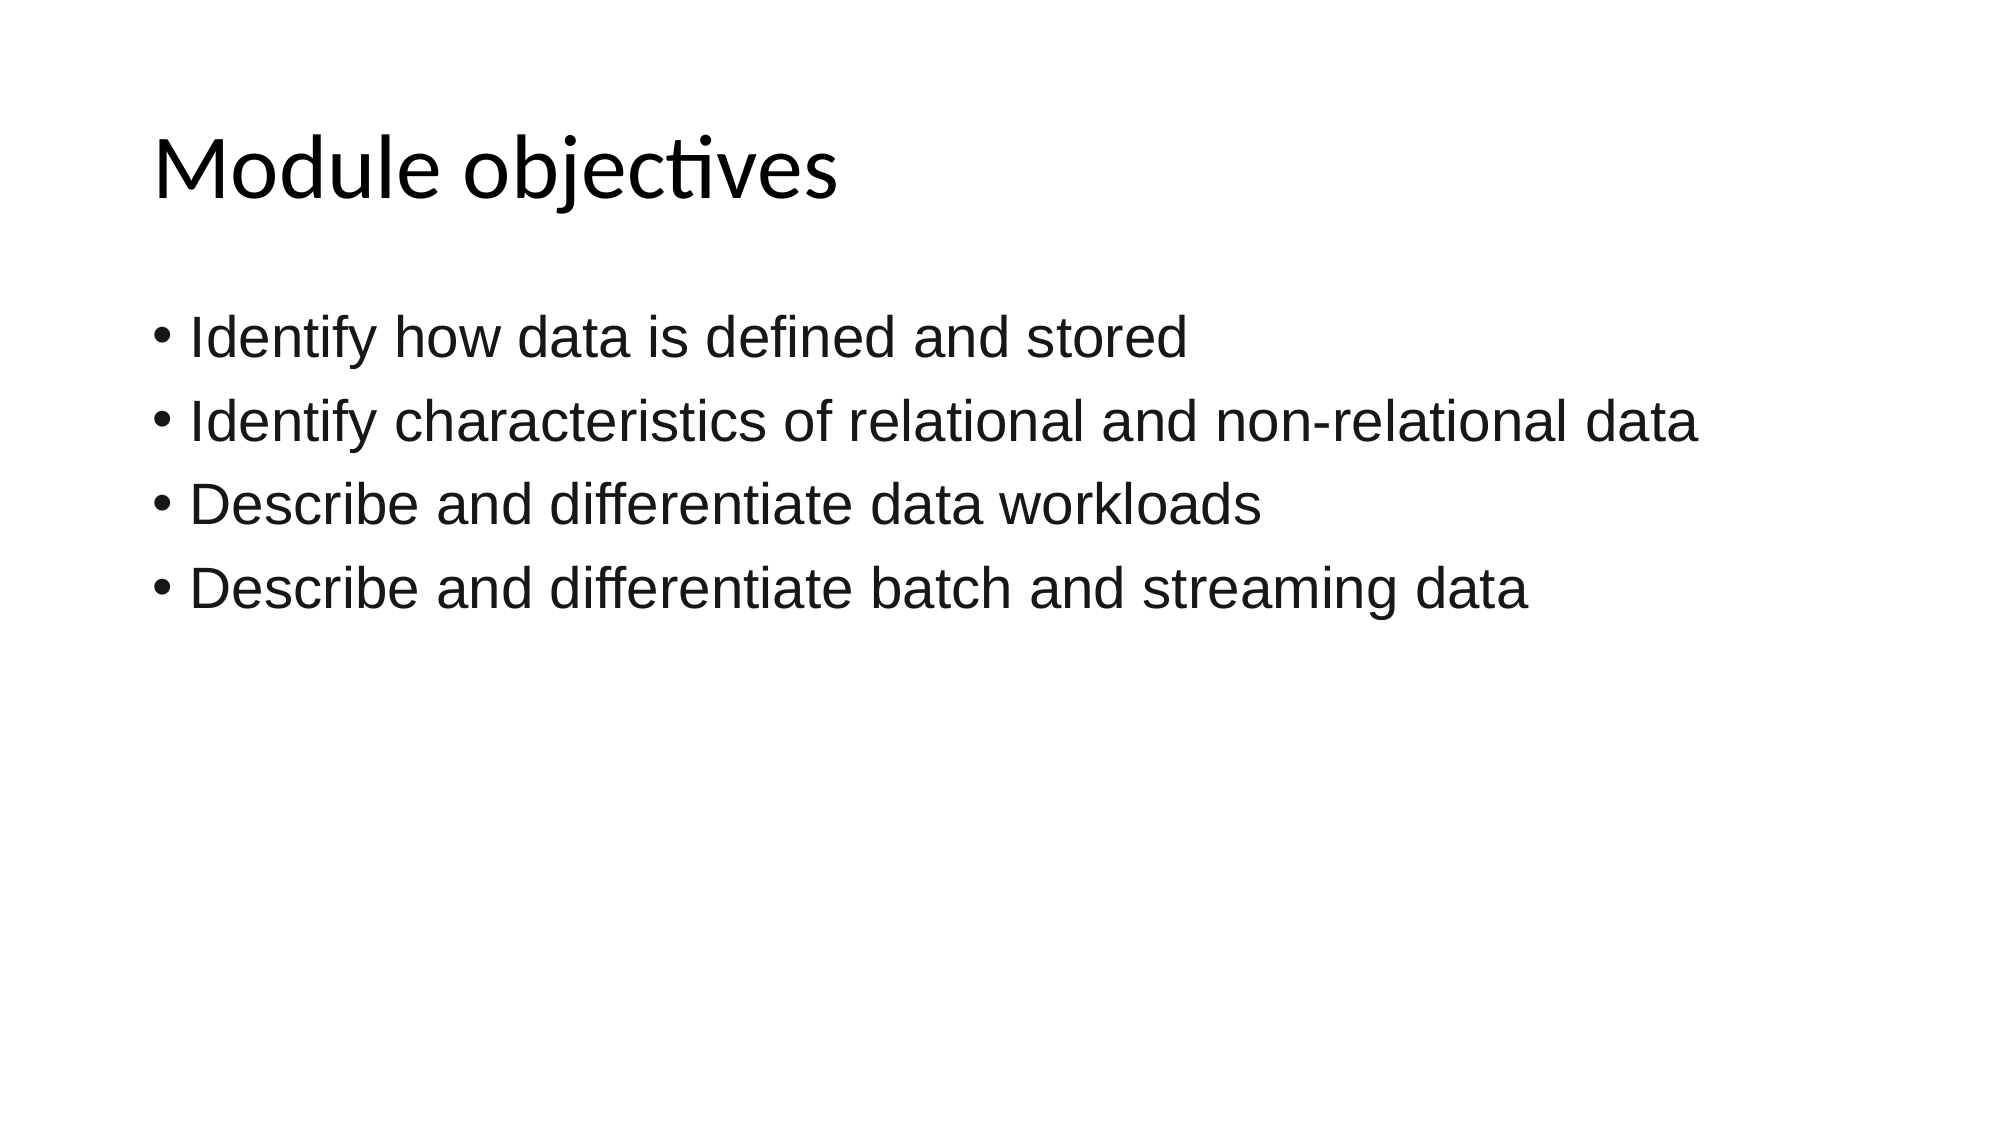

# Module objectives
Identify how data is defined and stored
Identify characteristics of relational and non-relational data
Describe and differentiate data workloads
Describe and differentiate batch and streaming data